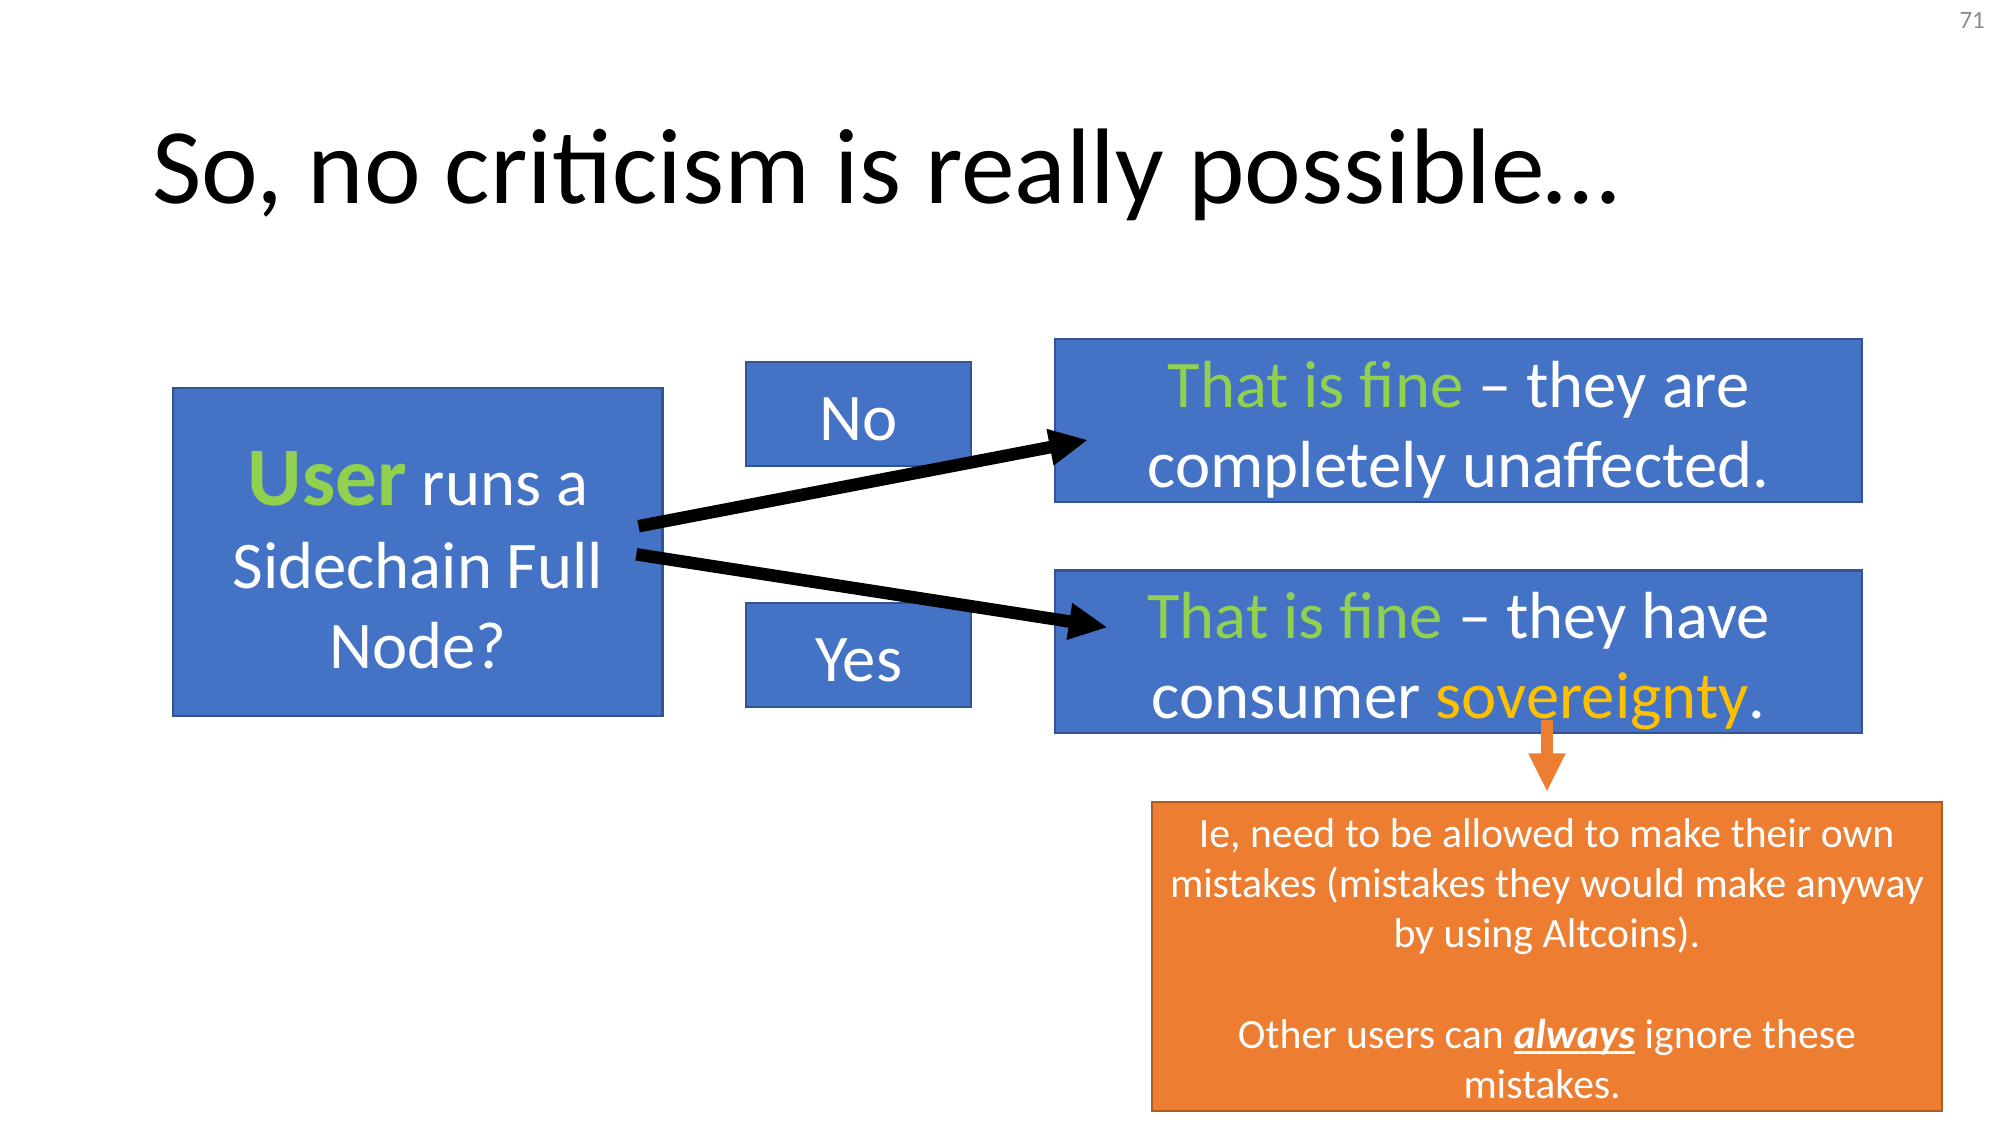

71
# So, no criticism is really possible…
That is fine – they are completely unaffected.
No
User runs a Sidechain Full Node?
That is fine – they have consumer sovereignty.
Yes
Ie, need to be allowed to make their own mistakes (mistakes they would make anyway by using Altcoins).
Other users can always ignore these mistakes.